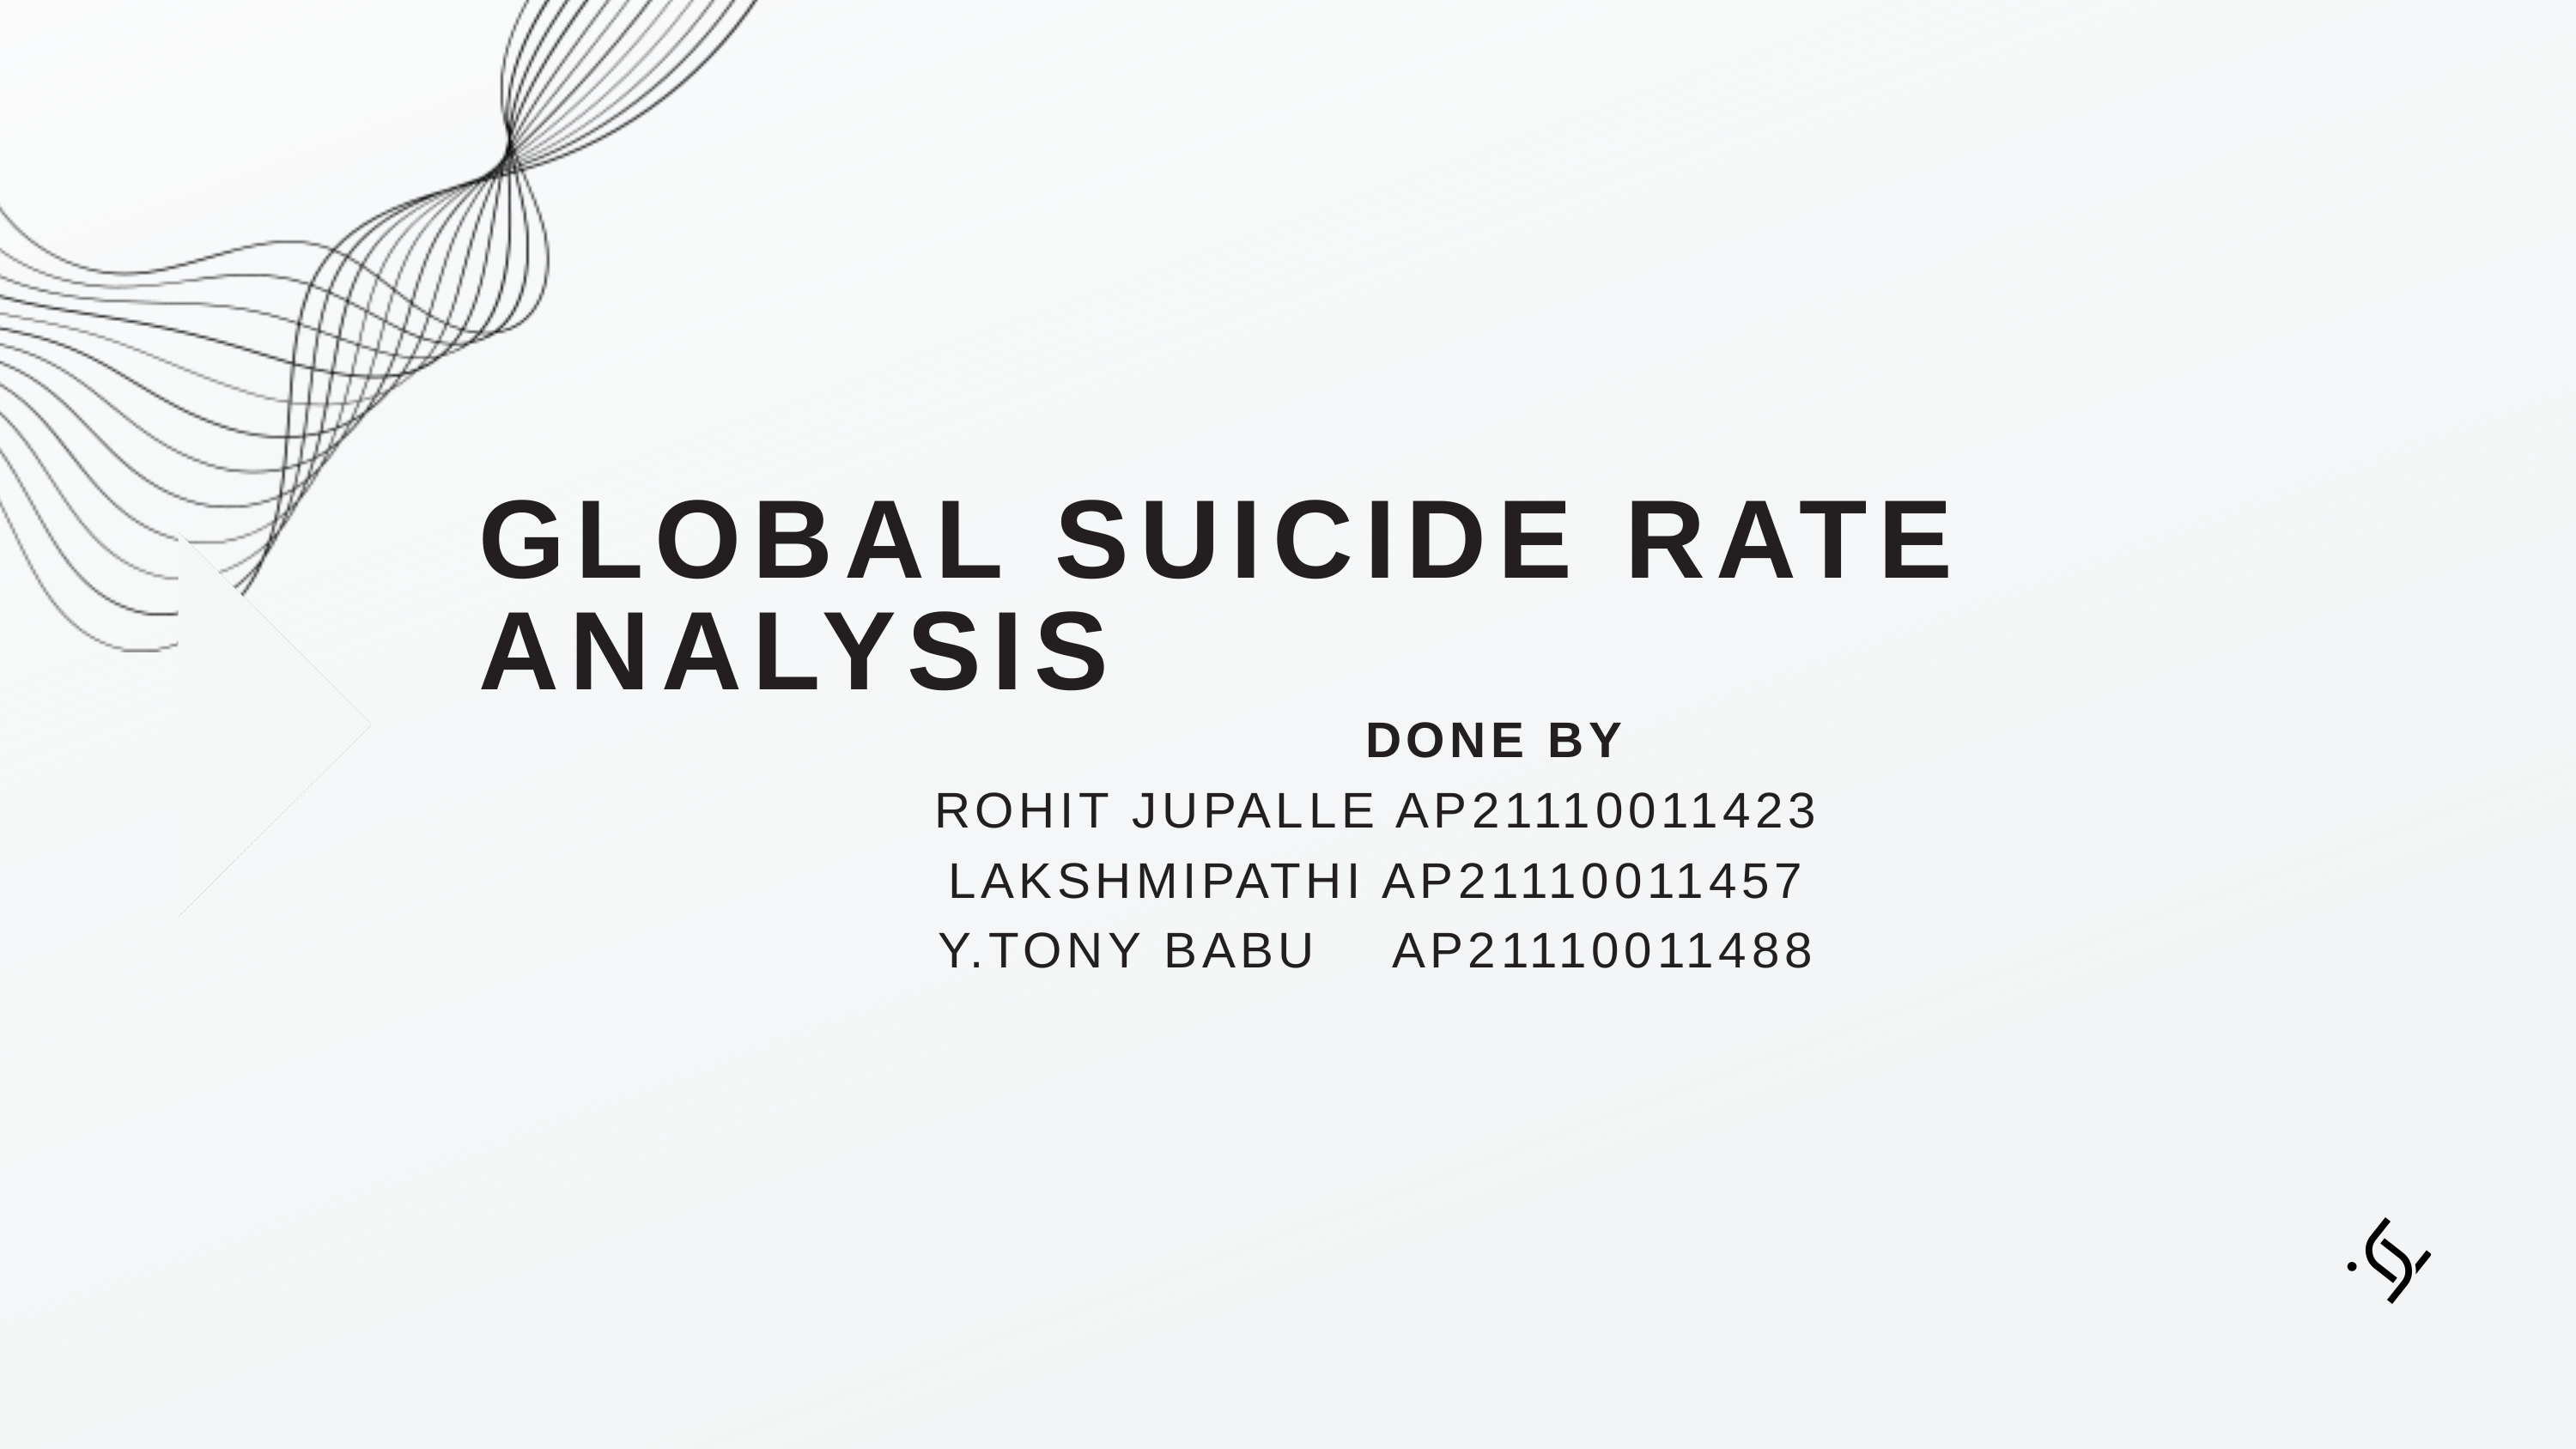

GLOBAL SUICIDE RATE ANALYSIS
                                               DONE BY
ROHIT JUPALLE AP21110011423
LAKSHMIPATHI AP21110011457
Y.TONY BABU    AP21110011488